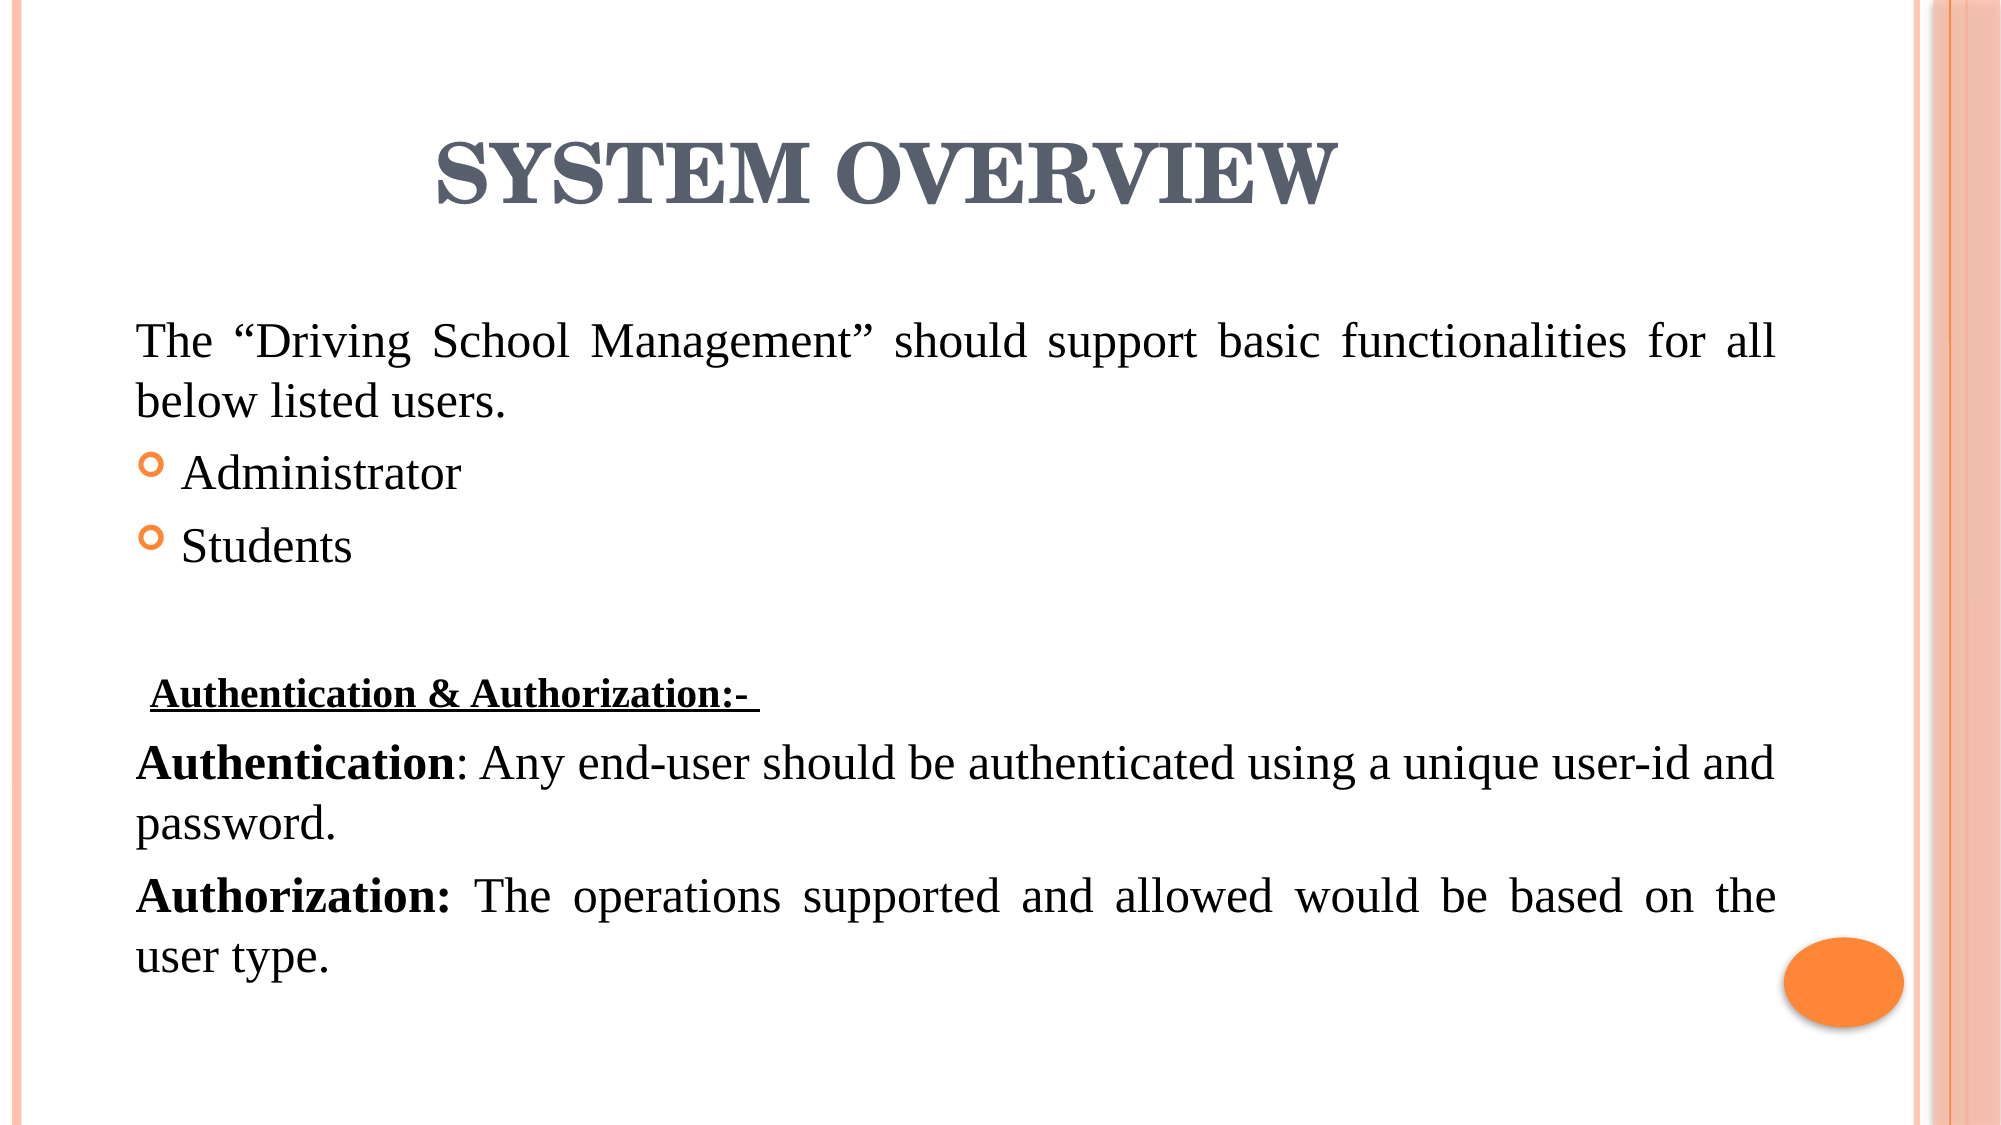

# SYSTEM OVERVIEW

The “Driving School Management” should support basic functionalities for all below listed users.
Administrator
Students

 Authentication & Authorization:-
Authentication: Any end-user should be authenticated using a unique user-id and password.
Authorization: The operations supported and allowed would be based on the user type.